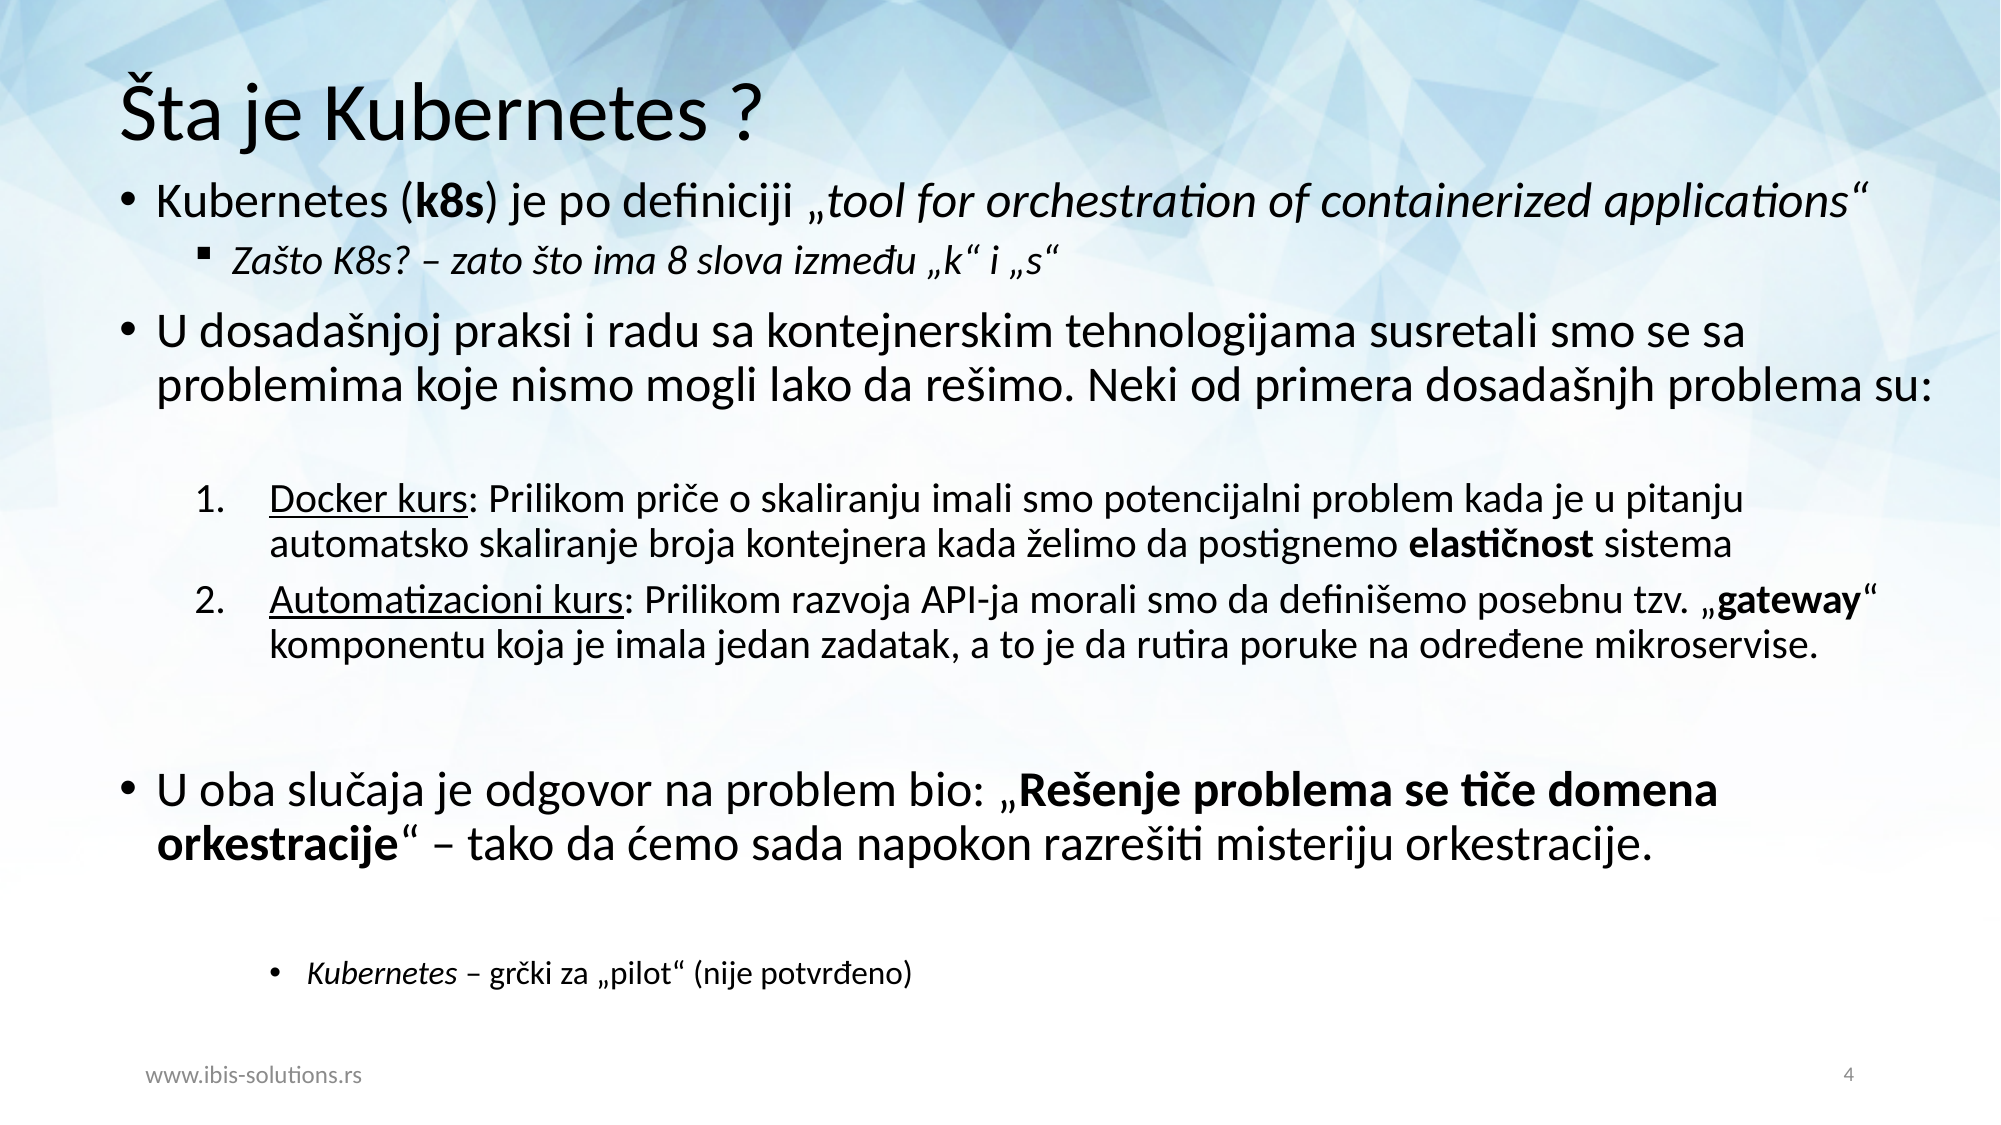

Šta je Kubernetes ?

Kubernetes (k8s) je po definiciji „tool for orchestration of containerized applications“
Zašto K8s? – zato što ima 8 slova između „k“ i „s“
U dosadašnjoj praksi i radu sa kontejnerskim tehnologijama susretali smo se sa problemima koje nismo mogli lako da rešimo. Neki od primera dosadašnjh problema su:
Docker kurs: Prilikom priče o skaliranju imali smo potencijalni problem kada je u pitanju automatsko skaliranje broja kontejnera kada želimo da postignemo elastičnost sistema
Automatizacioni kurs: Prilikom razvoja API-ja morali smo da definišemo posebnu tzv. „gateway“ komponentu koja je imala jedan zadatak, a to je da rutira poruke na određene mikroservise.

U oba slučaja je odgovor na problem bio: „Rešenje problema se tiče domena orkestracije“ – tako da ćemo sada napokon razrešiti misteriju orkestracije.

Kubernetes – grčki za „pilot“ (nije potvrđeno)

www.ibis-solutions.rs
4
4